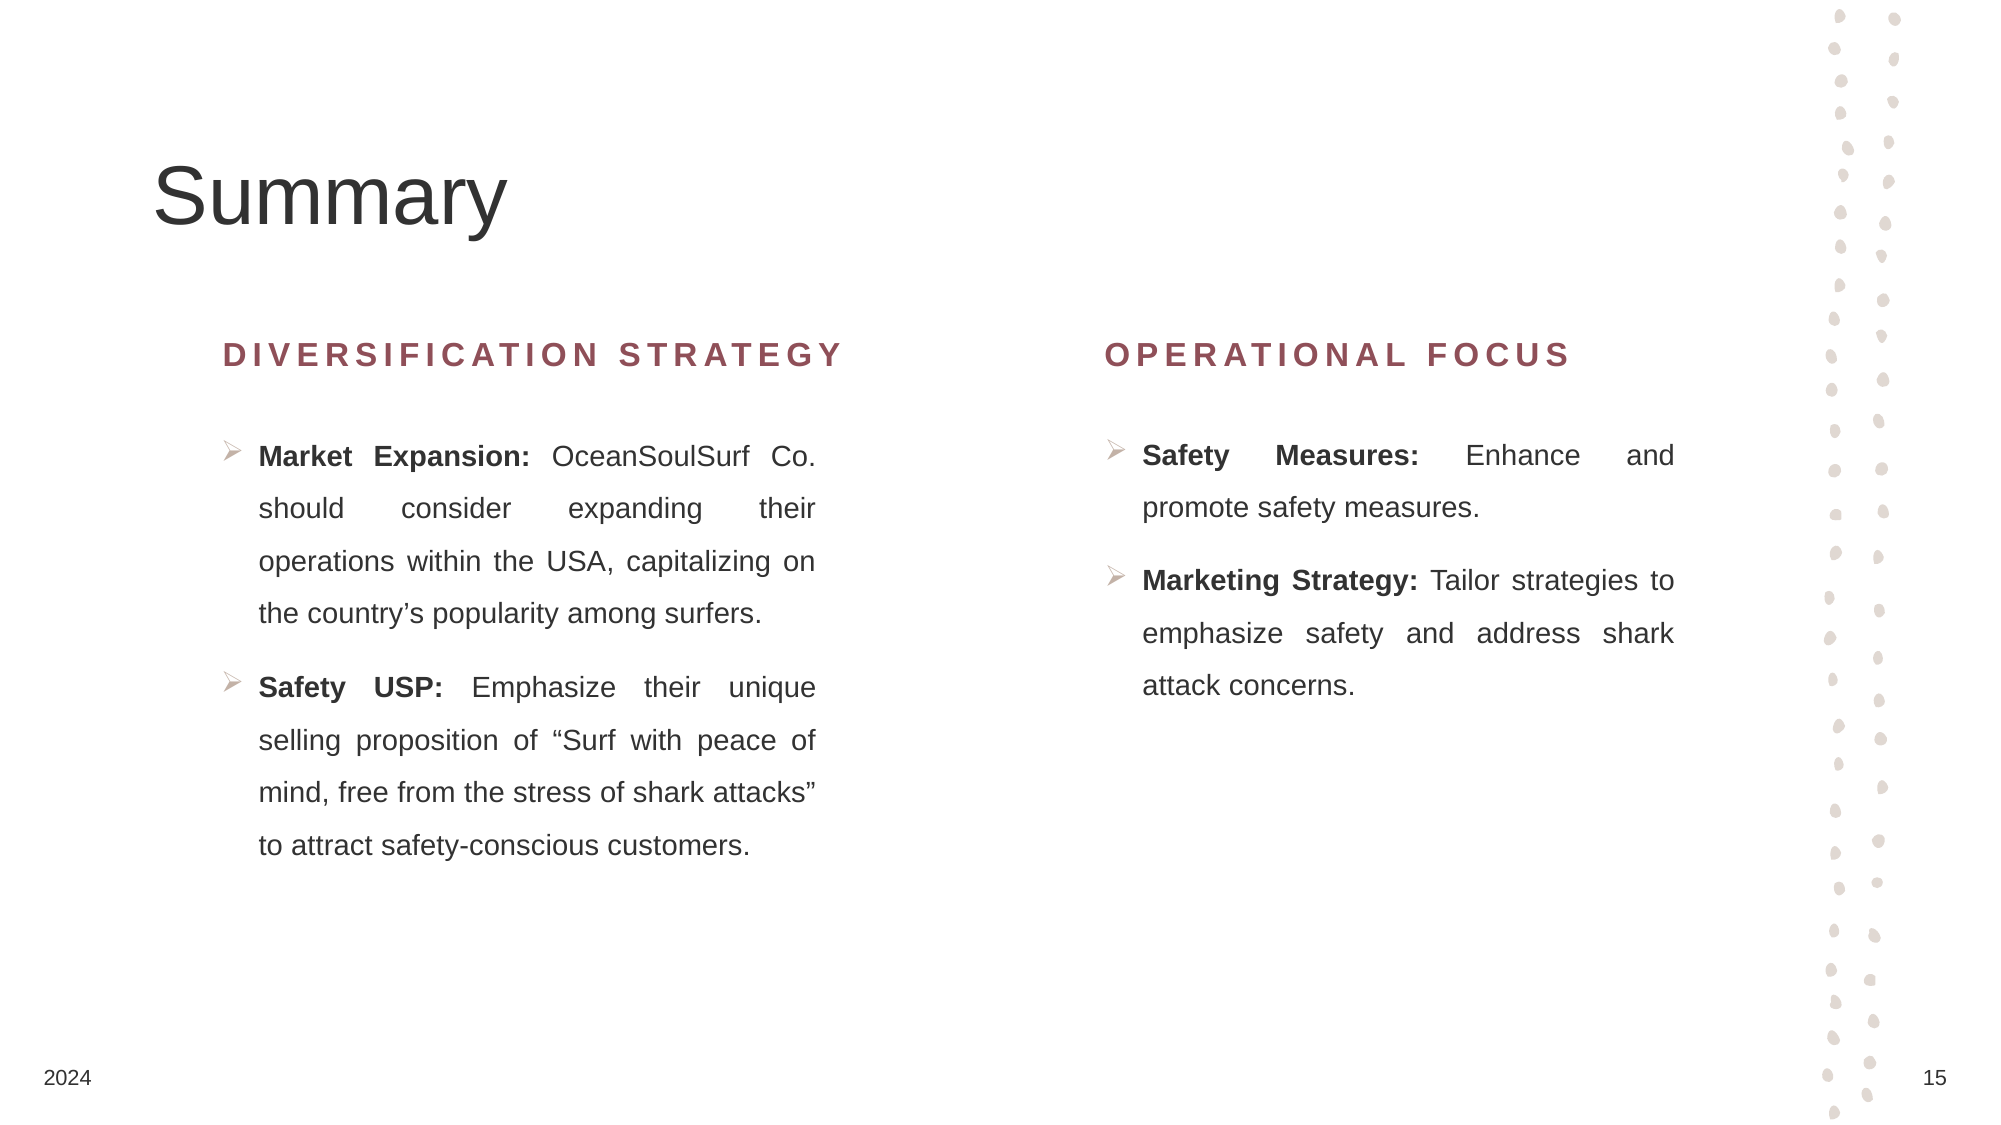

# Summary
Diversification Strategy
Operational Focus
Safety Measures: Enhance and promote safety measures.
Marketing Strategy: Tailor strategies to emphasize safety and address shark attack concerns.
Market Expansion: OceanSoulSurf Co. should consider expanding their operations within the USA, capitalizing on the country’s popularity among surfers.
Safety USP: Emphasize their unique selling proposition of “Surf with peace of mind, free from the stress of shark attacks” to attract safety-conscious customers.

2024
15